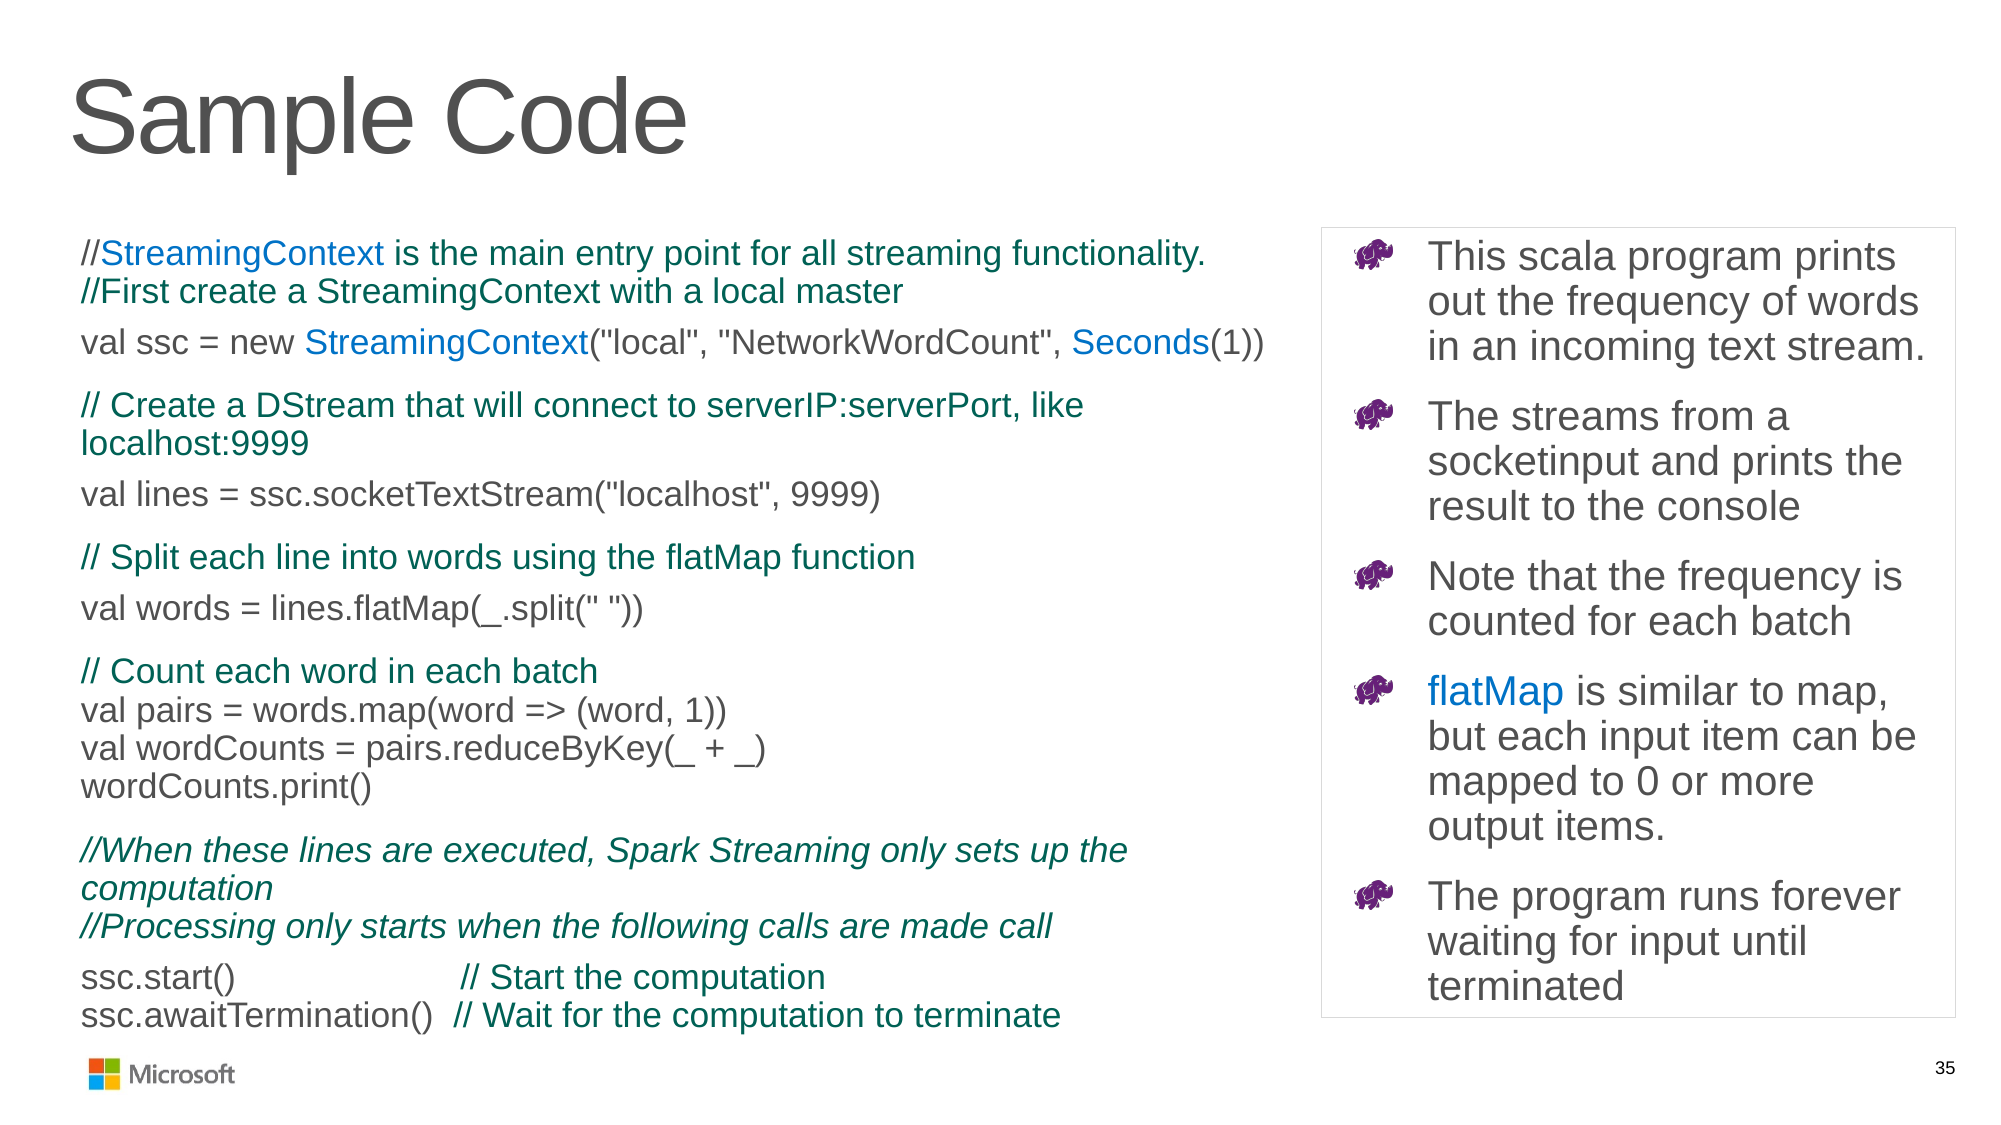

# Sample Code
//StreamingContext is the main entry point for all streaming functionality.
//First create a StreamingContext with a local master
val ssc = new StreamingContext("local", "NetworkWordCount", Seconds(1))
// Create a DStream that will connect to serverIP:serverPort, like localhost:9999
val lines = ssc.socketTextStream("localhost", 9999)
// Split each line into words using the flatMap function
val words = lines.flatMap(_.split(" "))
// Count each word in each batch
val pairs = words.map(word => (word, 1))
val wordCounts = pairs.reduceByKey(_ + _)
wordCounts.print()
//When these lines are executed, Spark Streaming only sets up the computation
//Processing only starts when the following calls are made call
ssc.start()                       // Start the computation
ssc.awaitTermination()  // Wait for the computation to terminate
This scala program prints out the frequency of words in an incoming text stream.
The streams from a socketinput and prints the result to the console
Note that the frequency is counted for each batch
flatMap is similar to map, but each input item can be mapped to 0 or more output items.
The program runs forever waiting for input until terminated
35